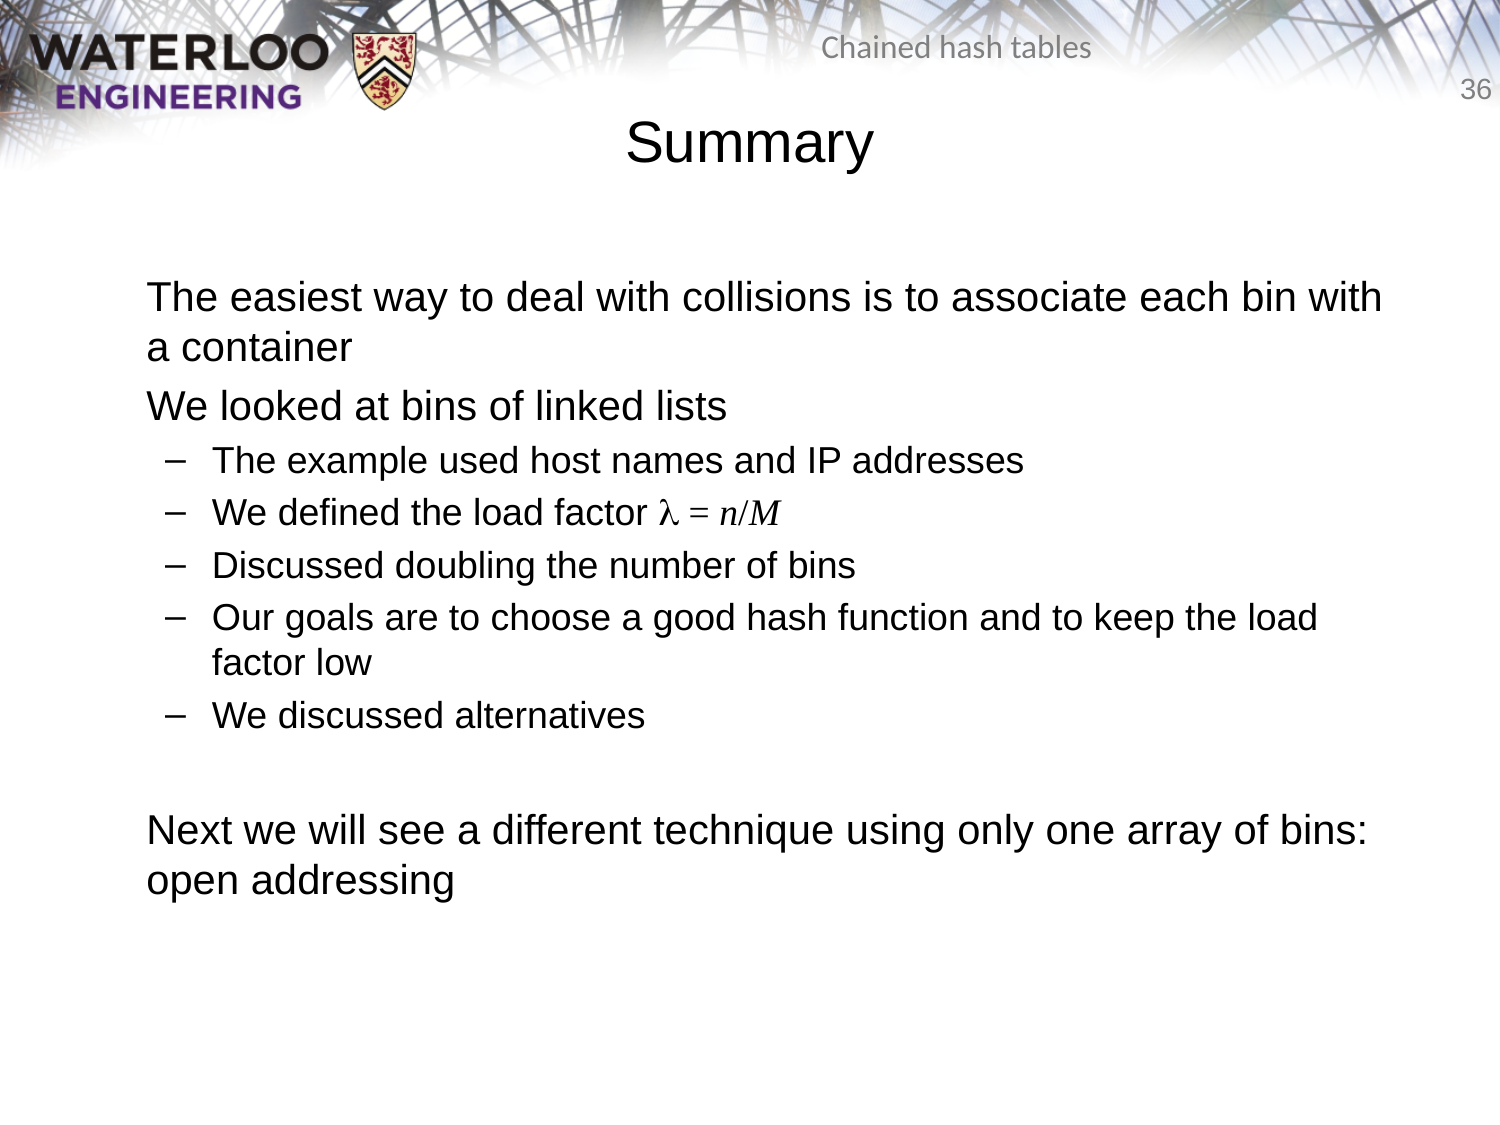

# Summary
	The easiest way to deal with collisions is to associate each bin with a container
	We looked at bins of linked lists
The example used host names and IP addresses
We defined the load factor λ = n/M
Discussed doubling the number of bins
Our goals are to choose a good hash function and to keep the load factor low
We discussed alternatives

	Next we will see a different technique using only one array of bins:  open addressing